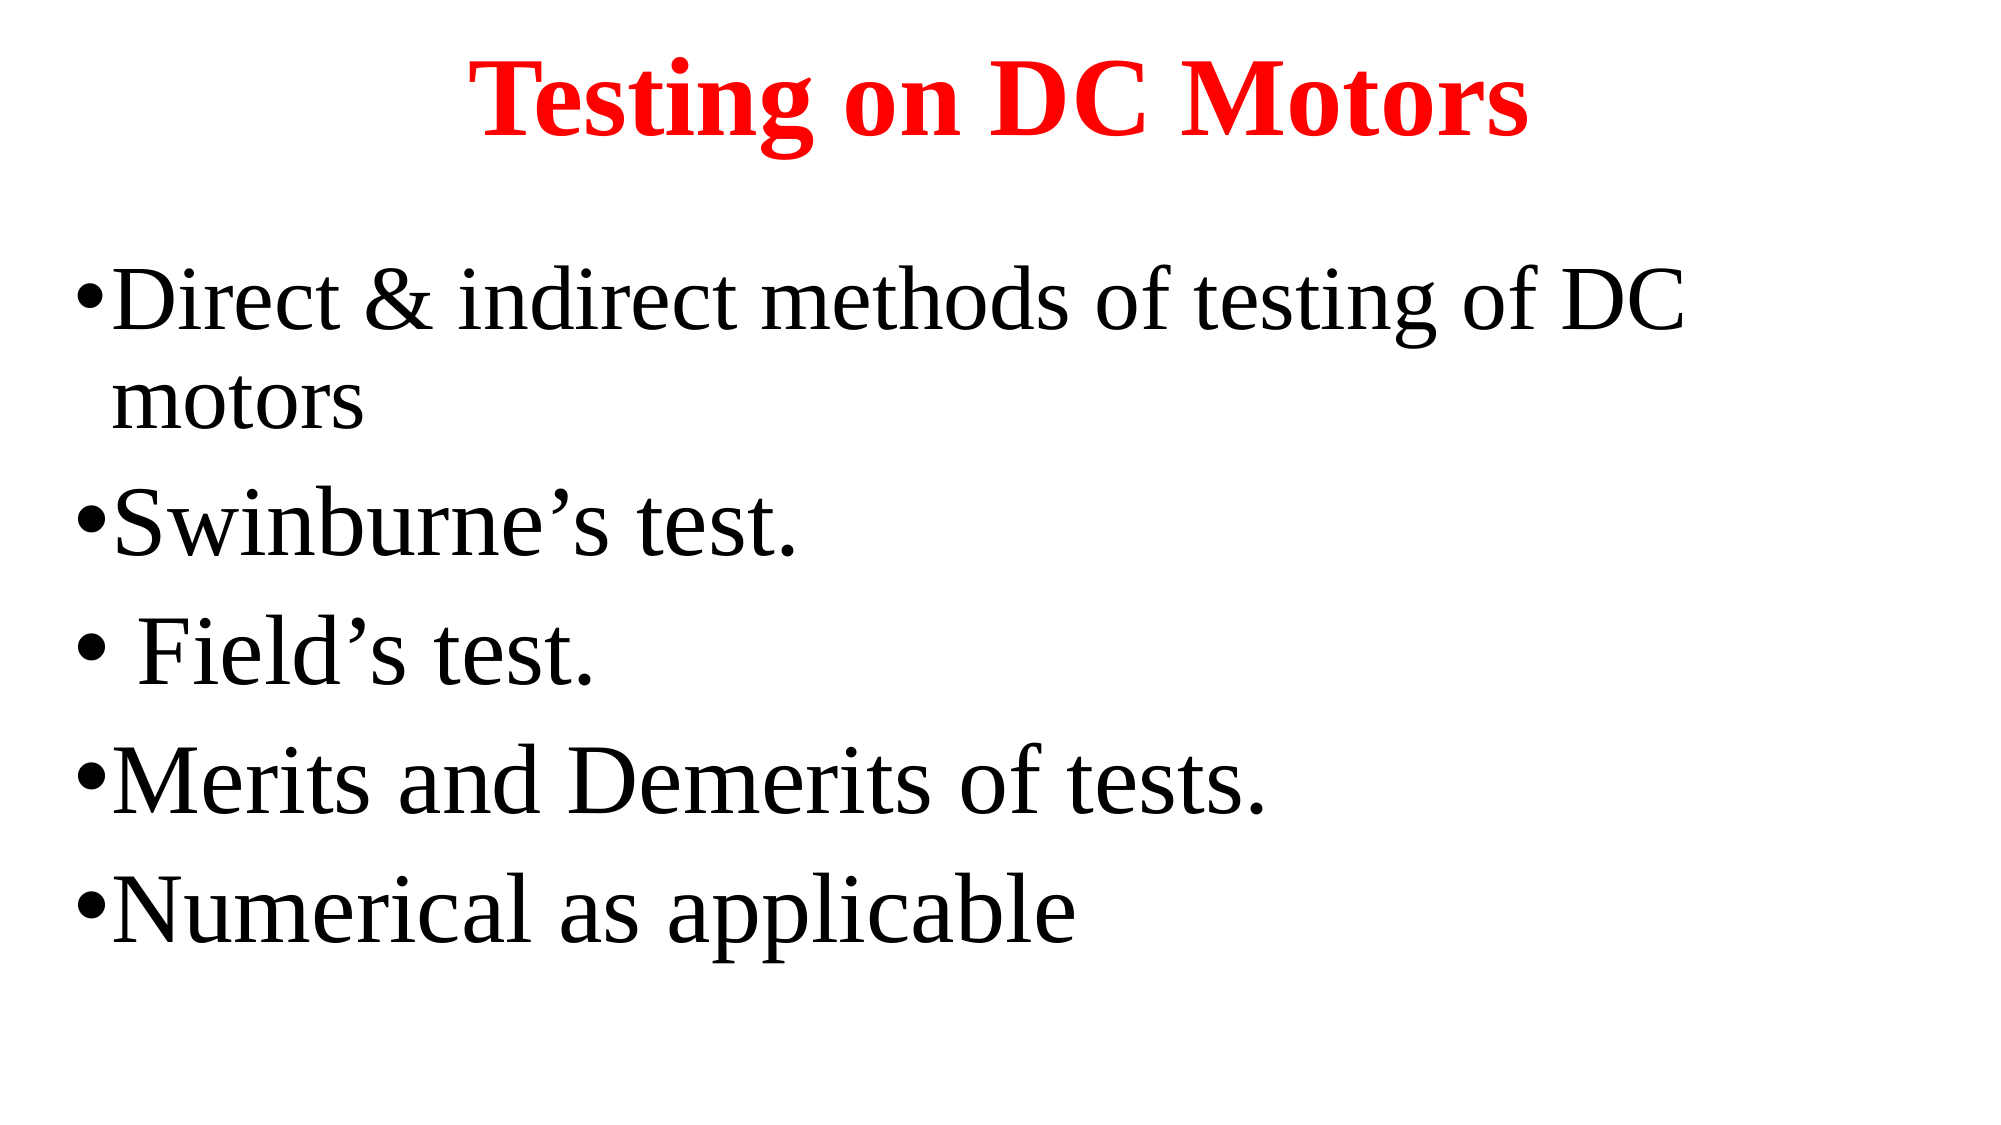

# Testing on DC Motors
Direct & indirect methods of testing of DC motors
Swinburne’s test.
 Field’s test.
Merits and Demerits of tests.
Numerical as applicable